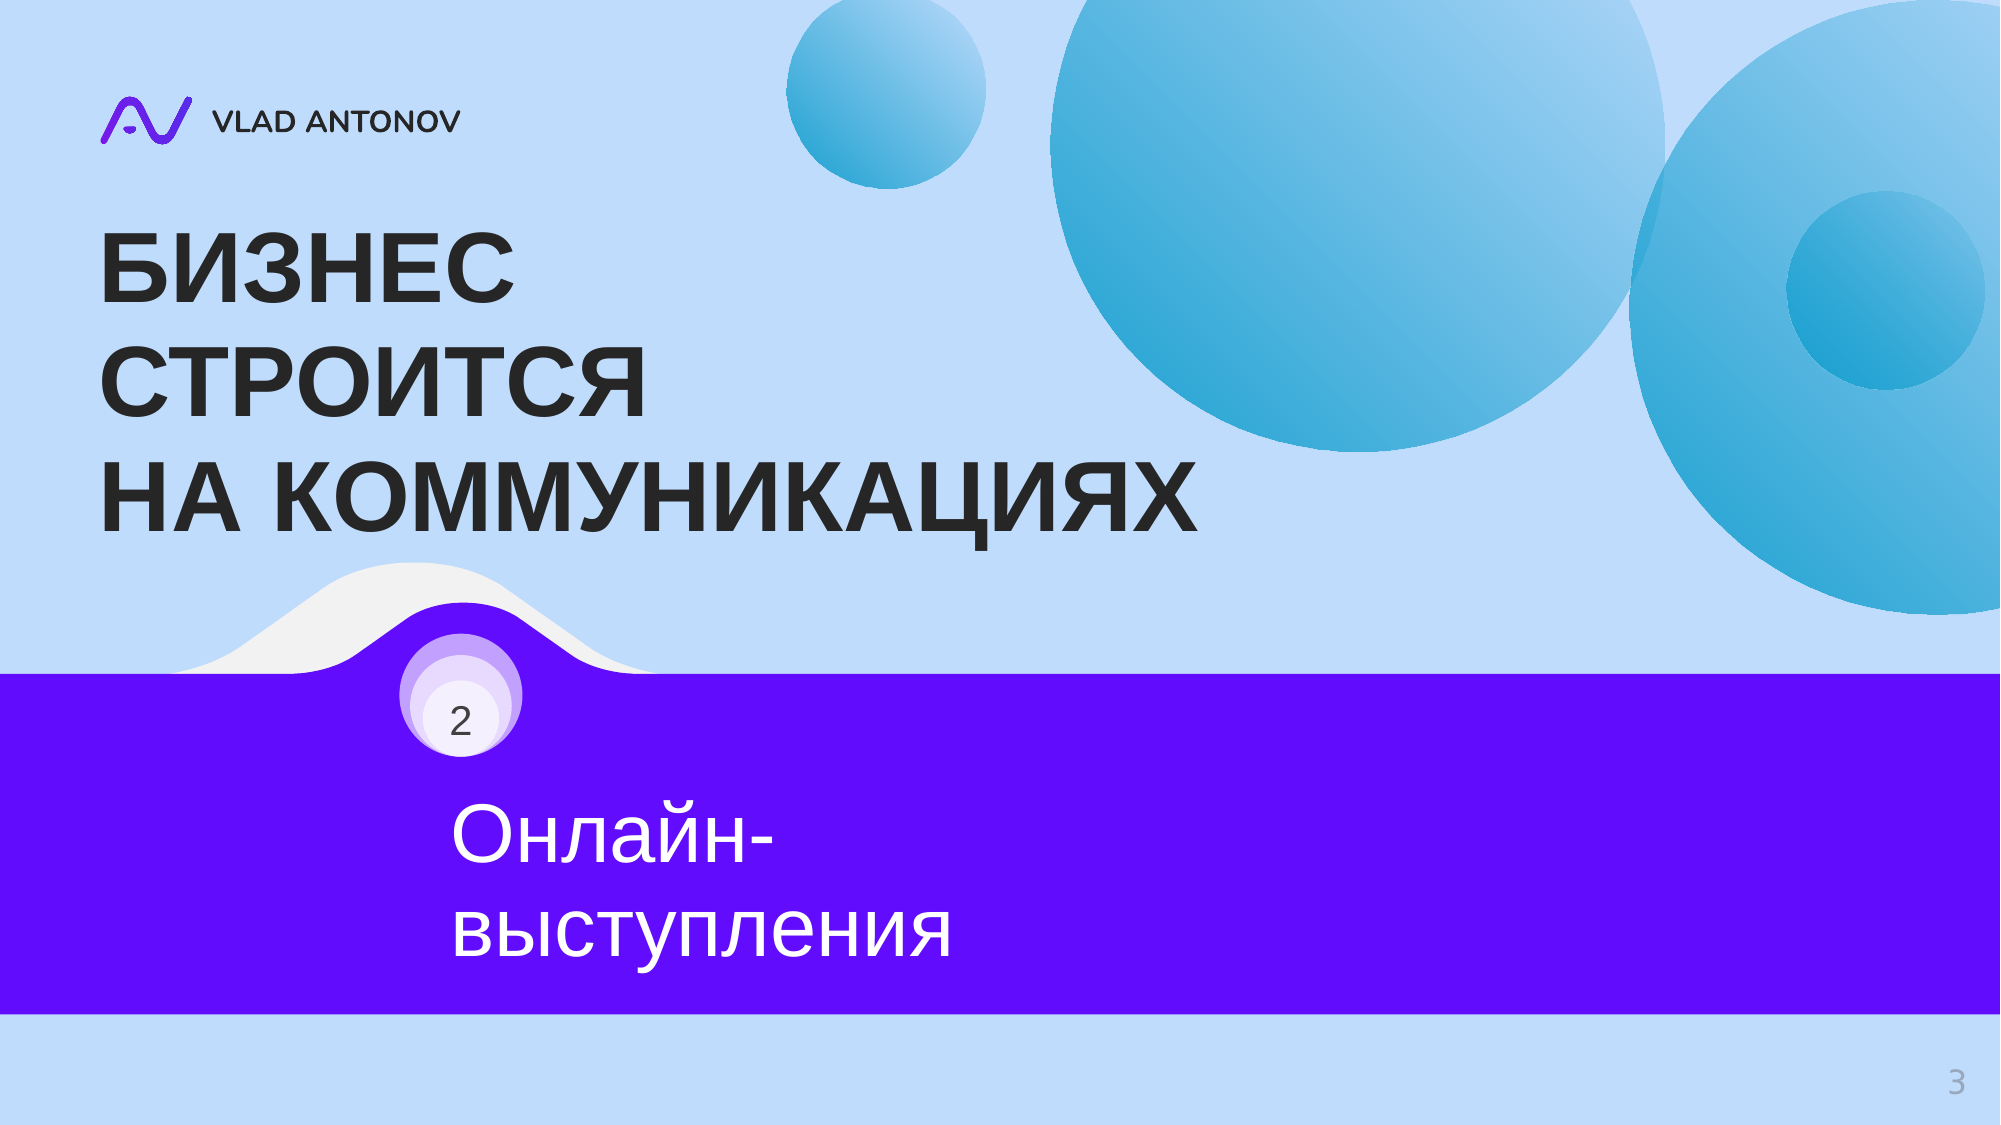

БИЗНЕС
СТРОИТСЯ
НА КОММУНИКАЦИЯХ

2

Онлайн-
выступления